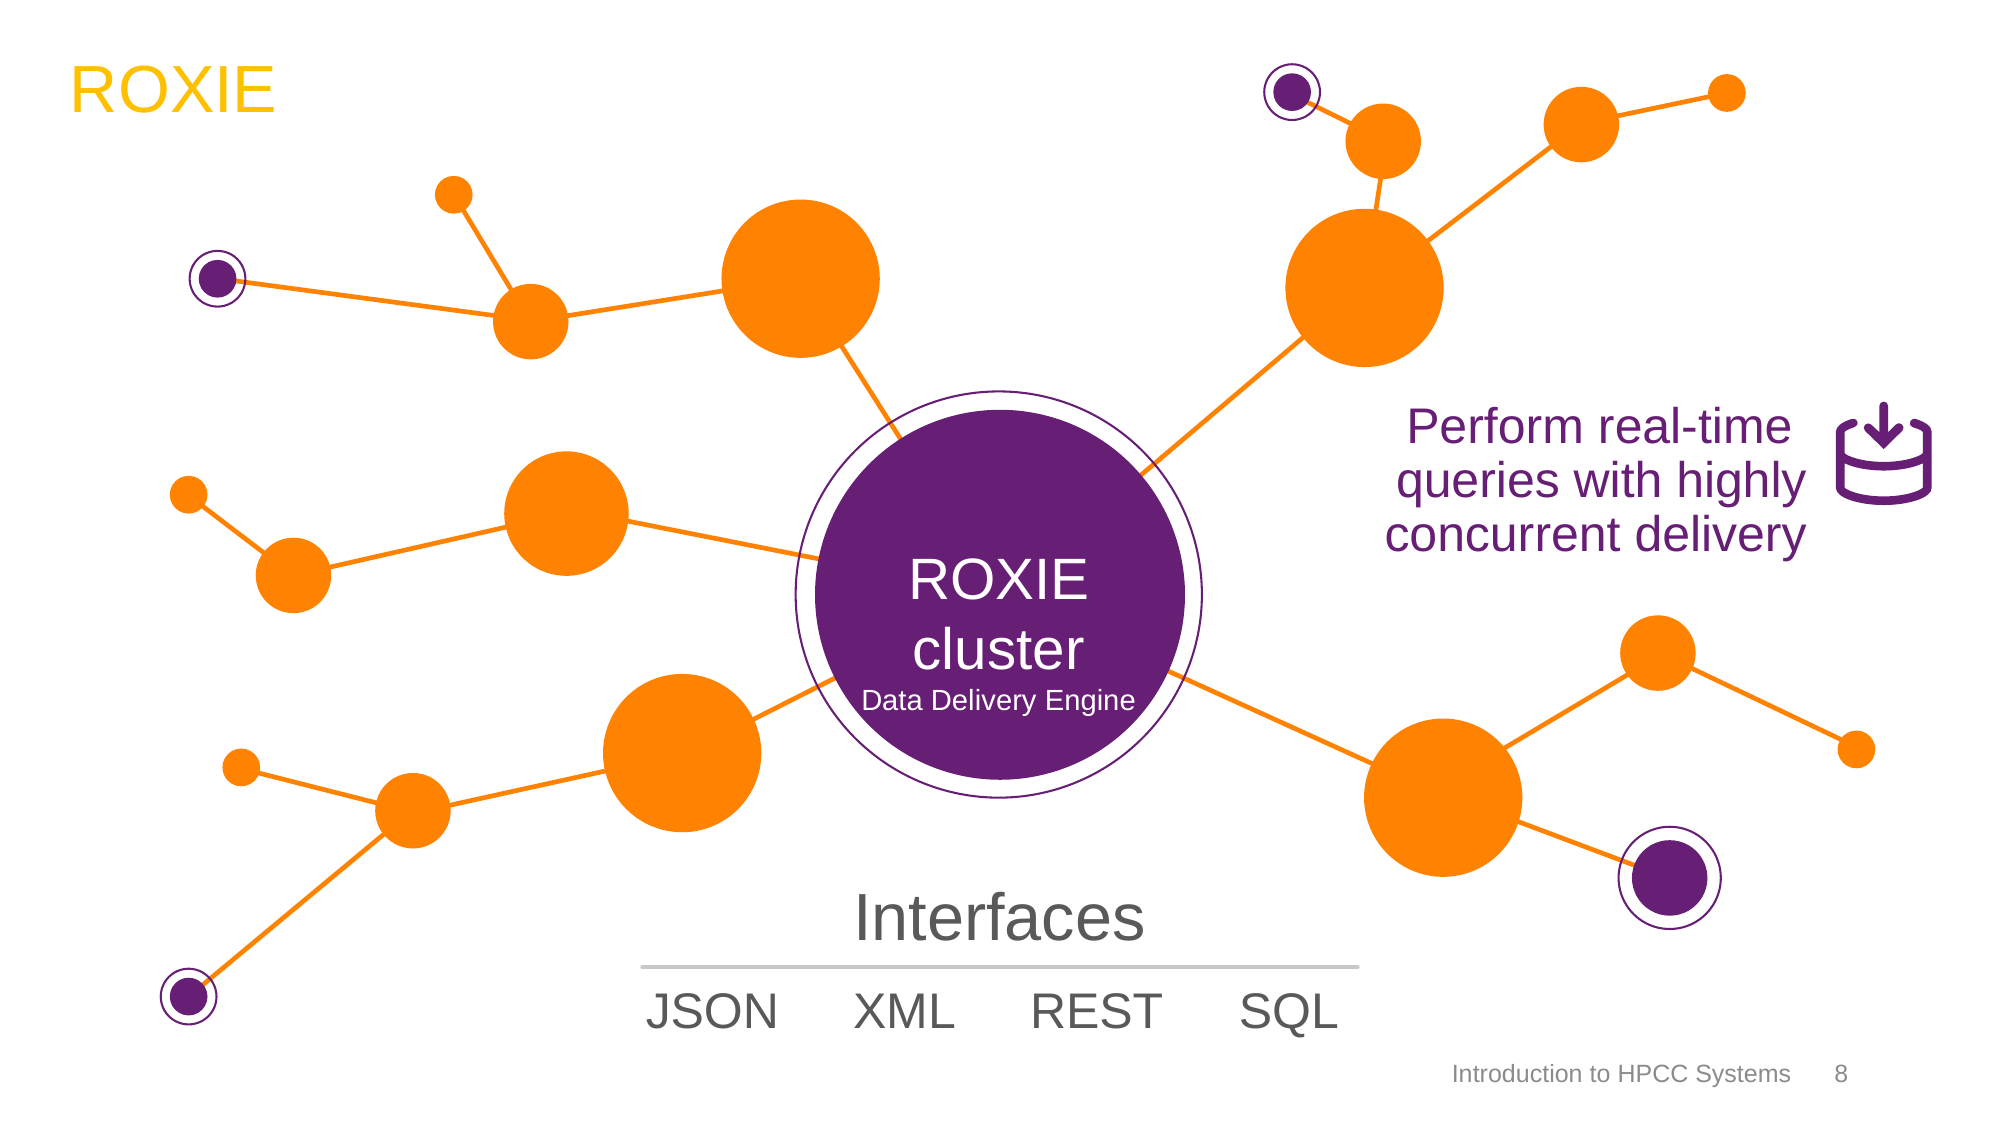

ROXIE

Perform real-time
queries with highly concurrent delivery

ROXIE cluster
Data Delivery Engine

Interfaces

JSON
XML
REST
SQL

Introduction to HPCC Systems
8